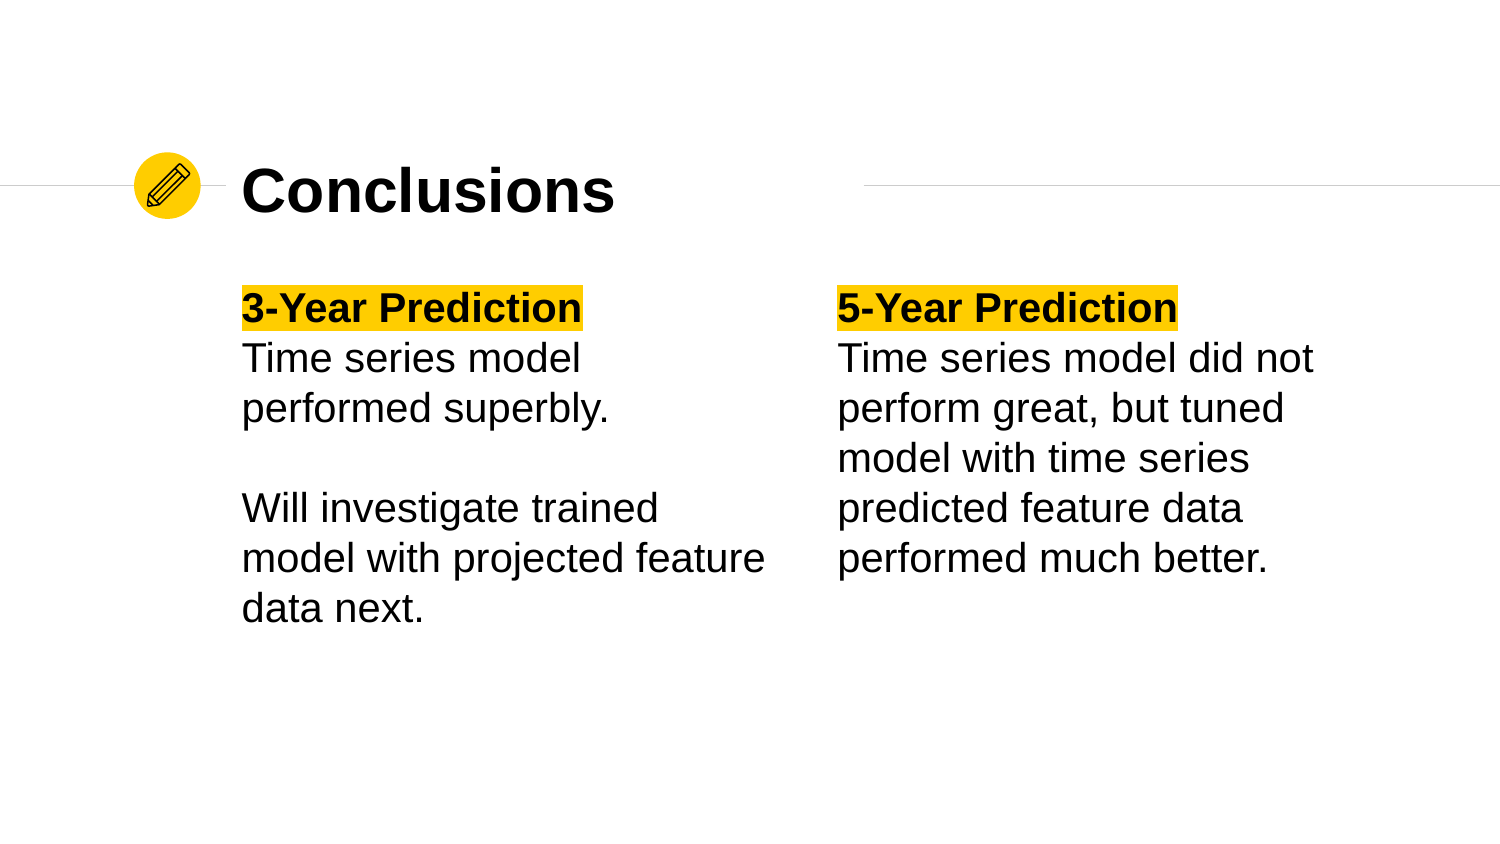

# Conclusions

3-Year Prediction
Time series model performed superbly.

Will investigate trained model with projected feature data next.

5-Year Prediction
Time series model did not perform great, but tuned model with time series predicted feature data performed much better.